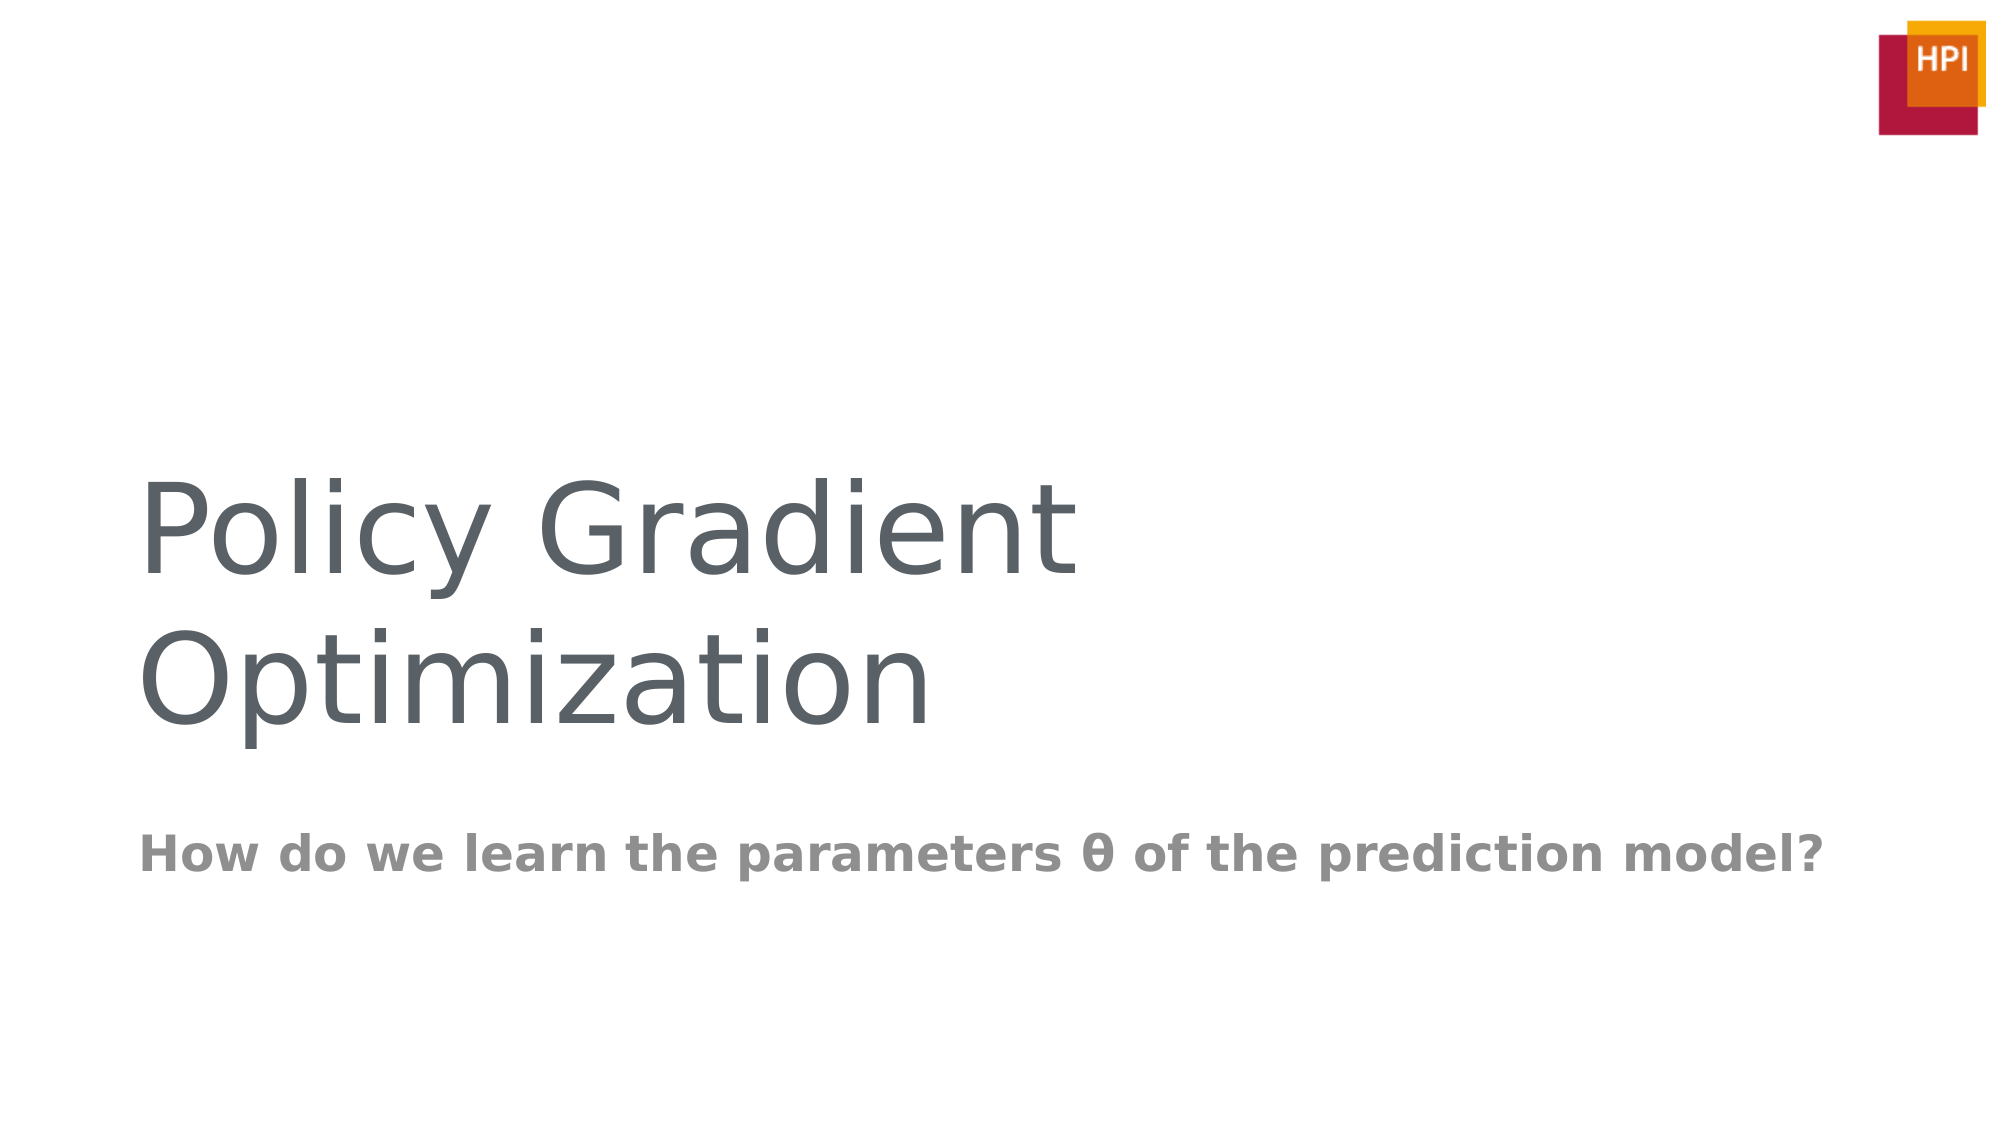

# Policy Gradient Optimization
How do we learn the parameters θ of the prediction model?